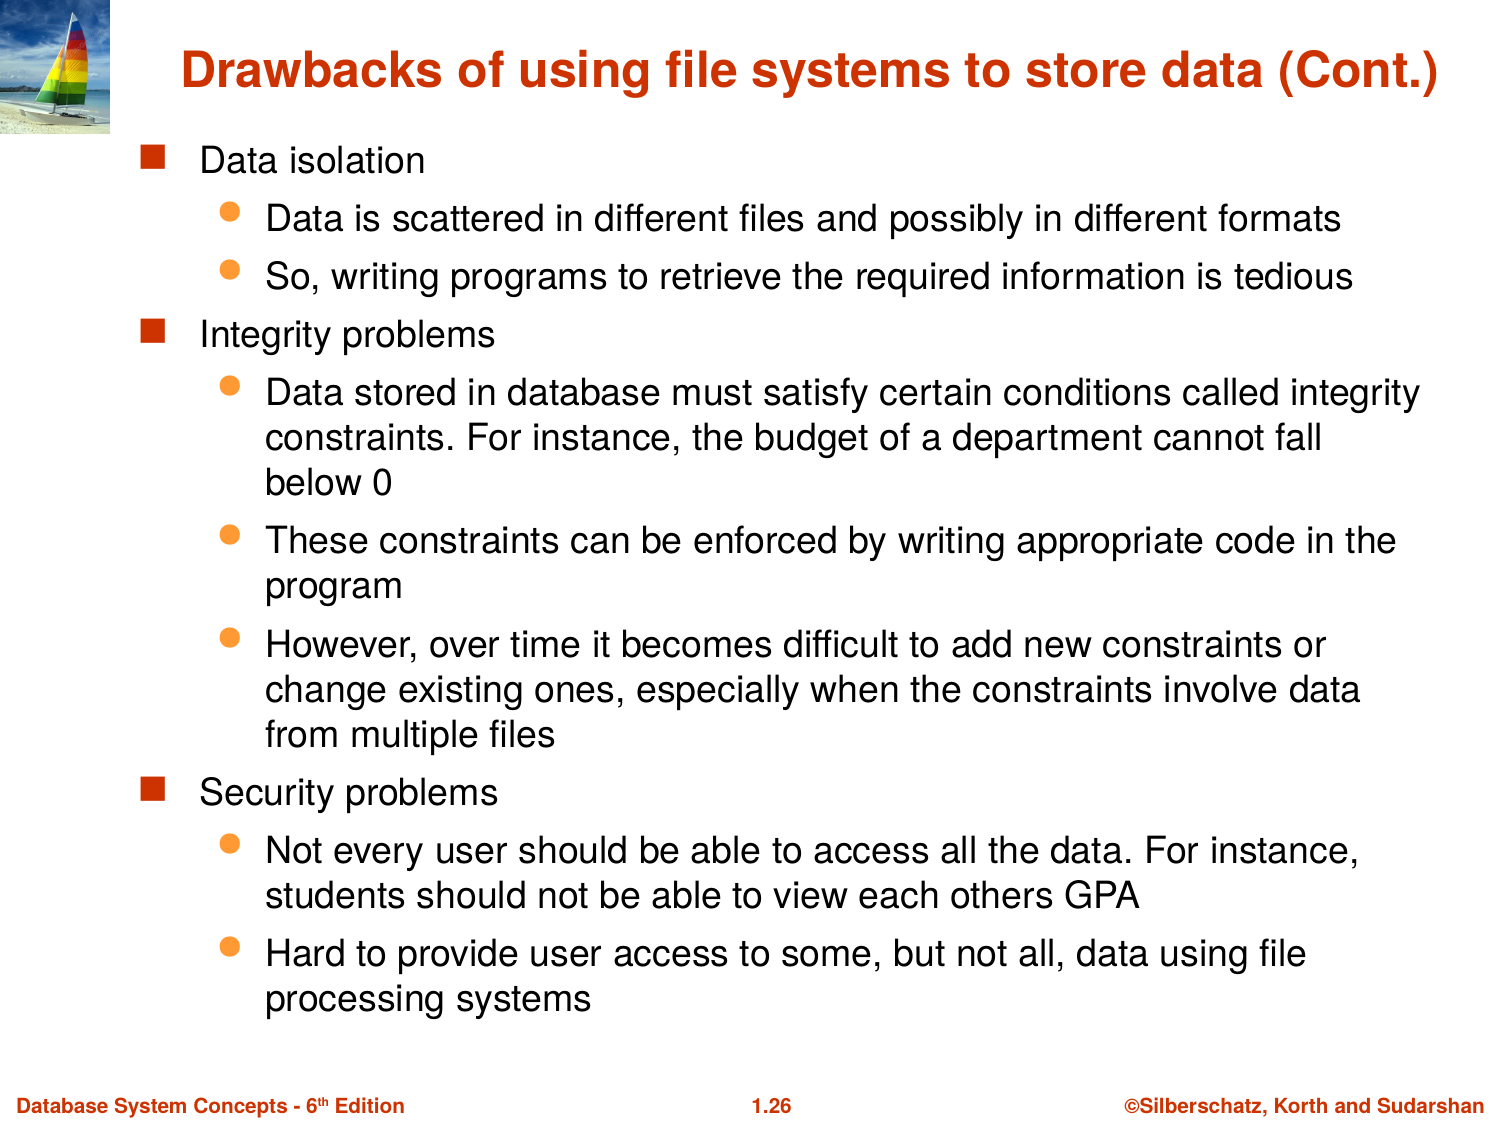

Drawbacks of using file systems to store data (Cont.)
Data isolation
Data is scattered in different files and possibly in different formats
So, writing programs to retrieve the required information is tedious
Integrity problems
Data stored in database must satisfy certain conditions called integrity constraints. For instance, the budget of a department cannot fall below 0
These constraints can be enforced by writing appropriate code in the program
However, over time it becomes difficult to add new constraints or change existing ones, especially when the constraints involve data from multiple files
Security problems
Not every user should be able to access all the data. For instance, students should not be able to view each others GPA
Hard to provide user access to some, but not all, data using file processing systems